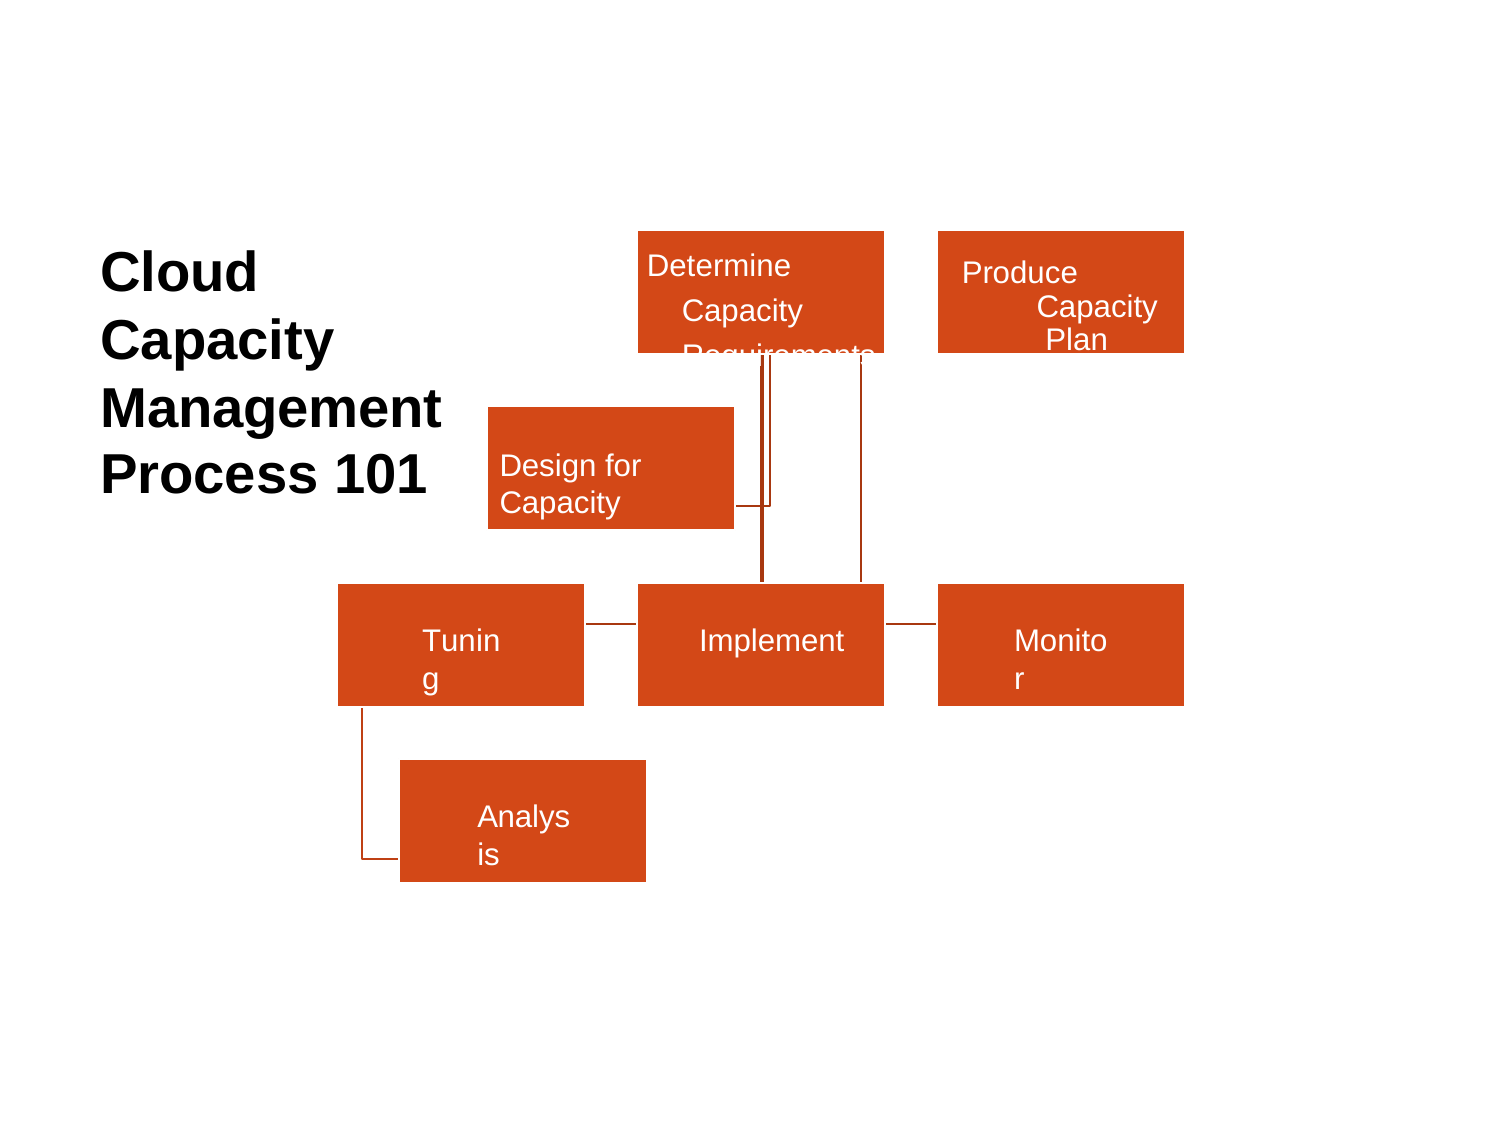

# Cloud  Capacity
Determine Capacity  Requirements
Produce Capacity  Plan

Management

Process 101
Design for Capacity

Tuning
Implement
Monitor

Analysis